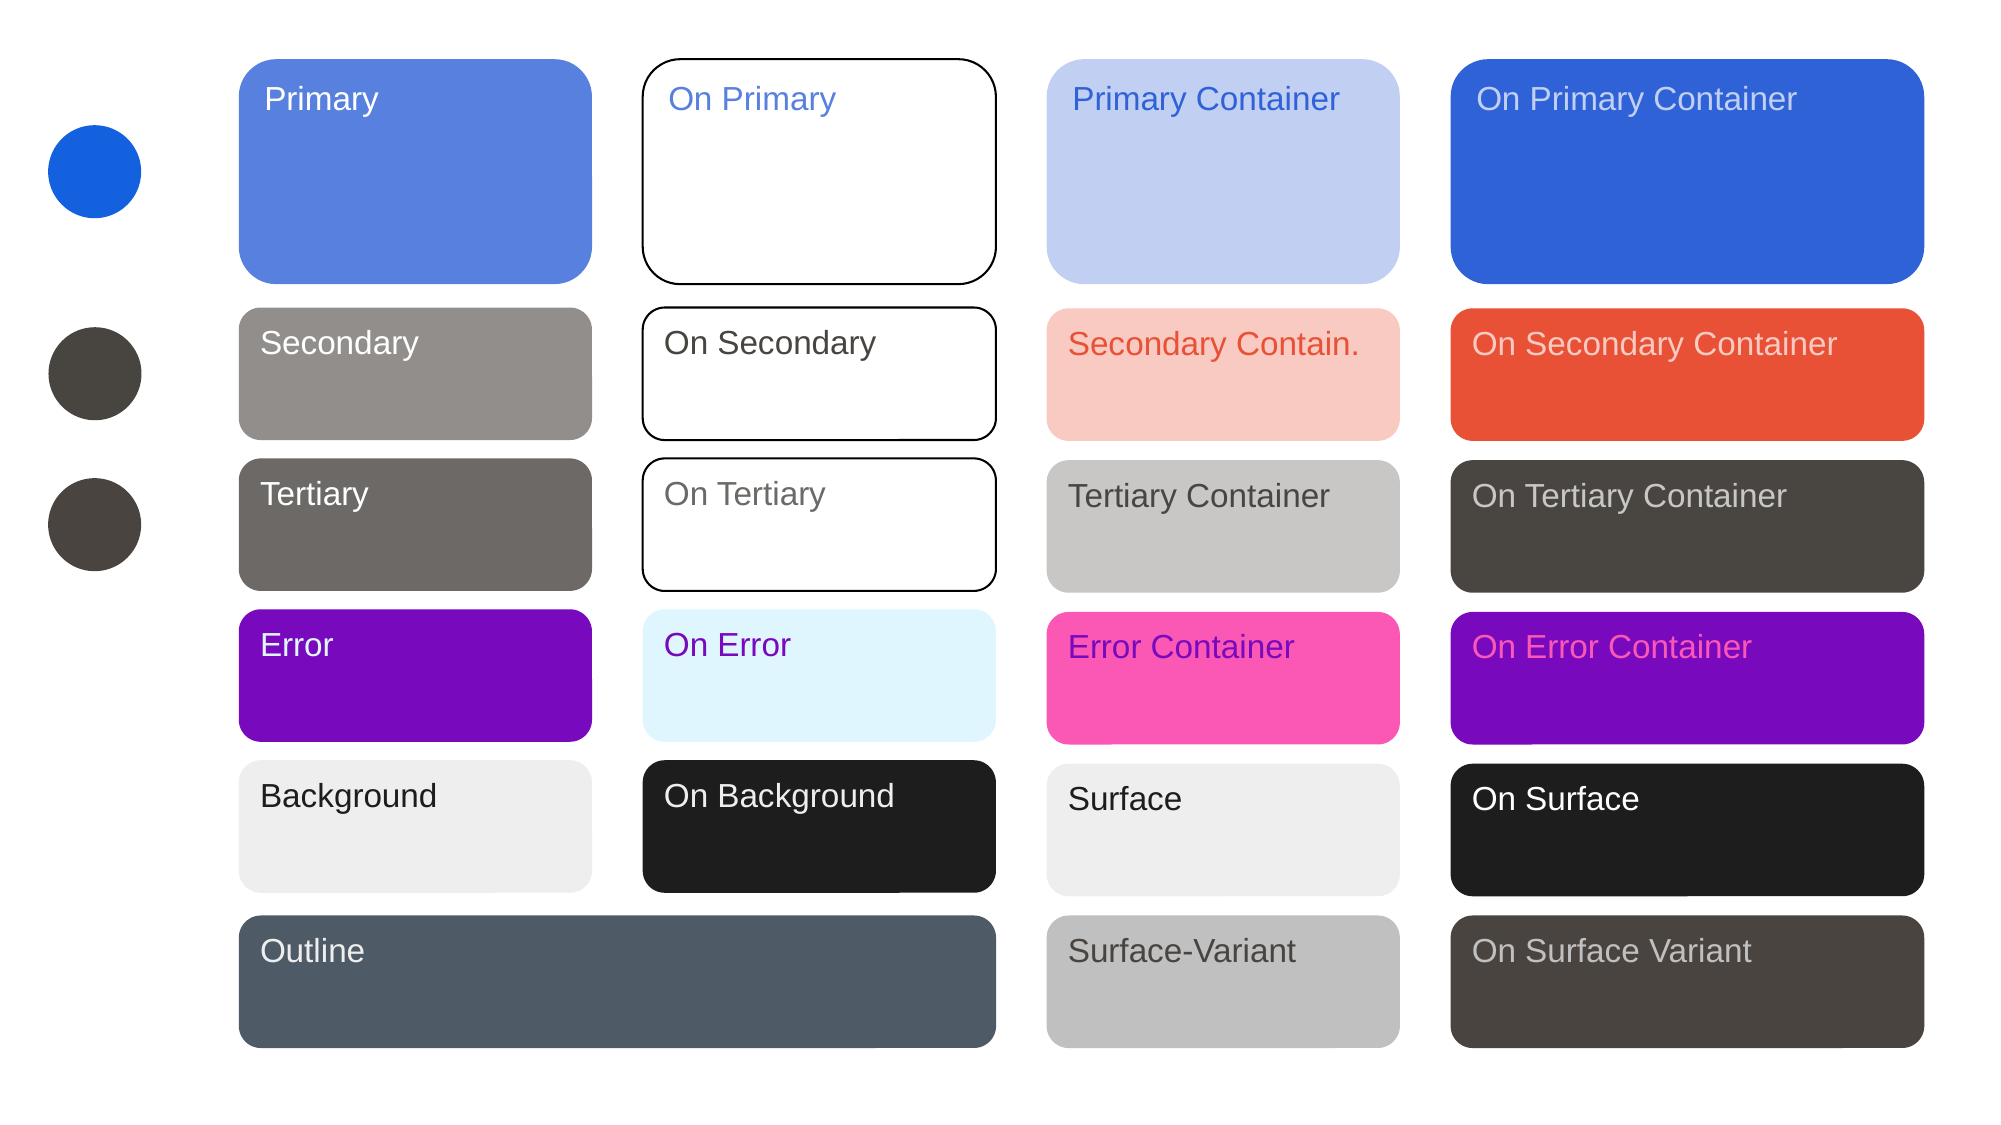

Primary
On Primary
Primary Container
On Primary Container

Secondary
On Secondary
Secondary Contain.
On Secondary Container

Tertiary
On Tertiary
Tertiary Container
On Tertiary Container

Error
On Error
Error Container
On Error Container
Background
On Background
Surface
On Surface
Outline
Surface-Variant
On Surface Variant